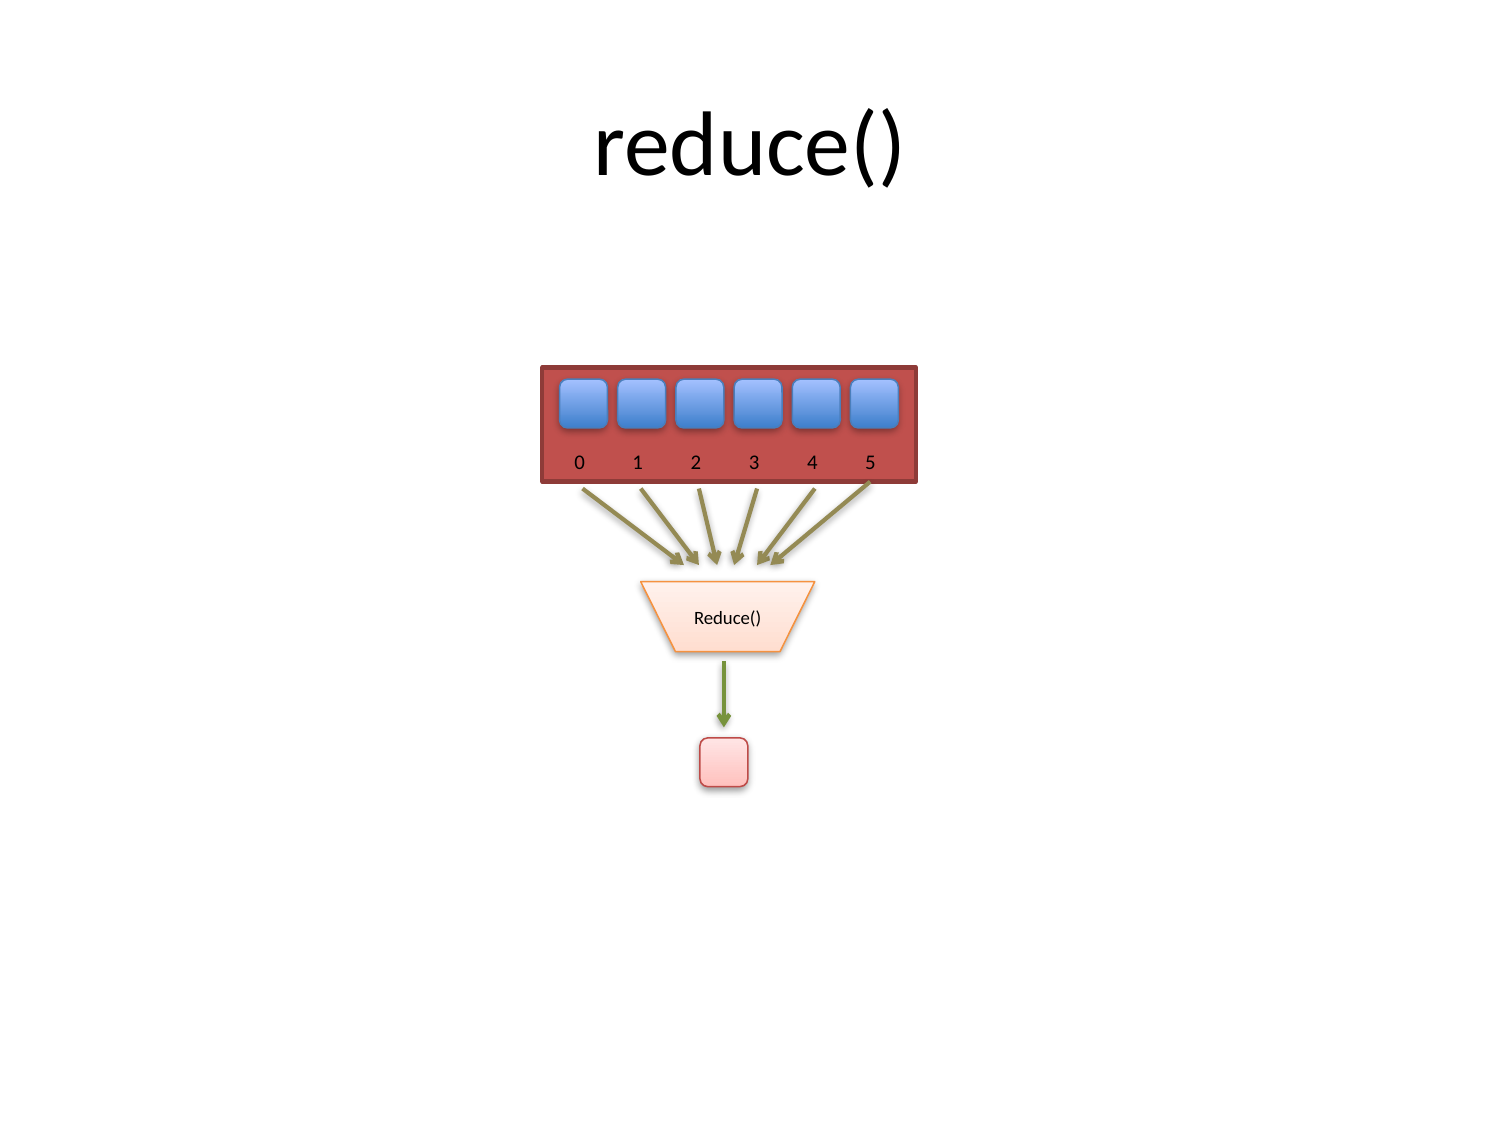

# reduce()

0
1
2
3
4
5
Reduce()